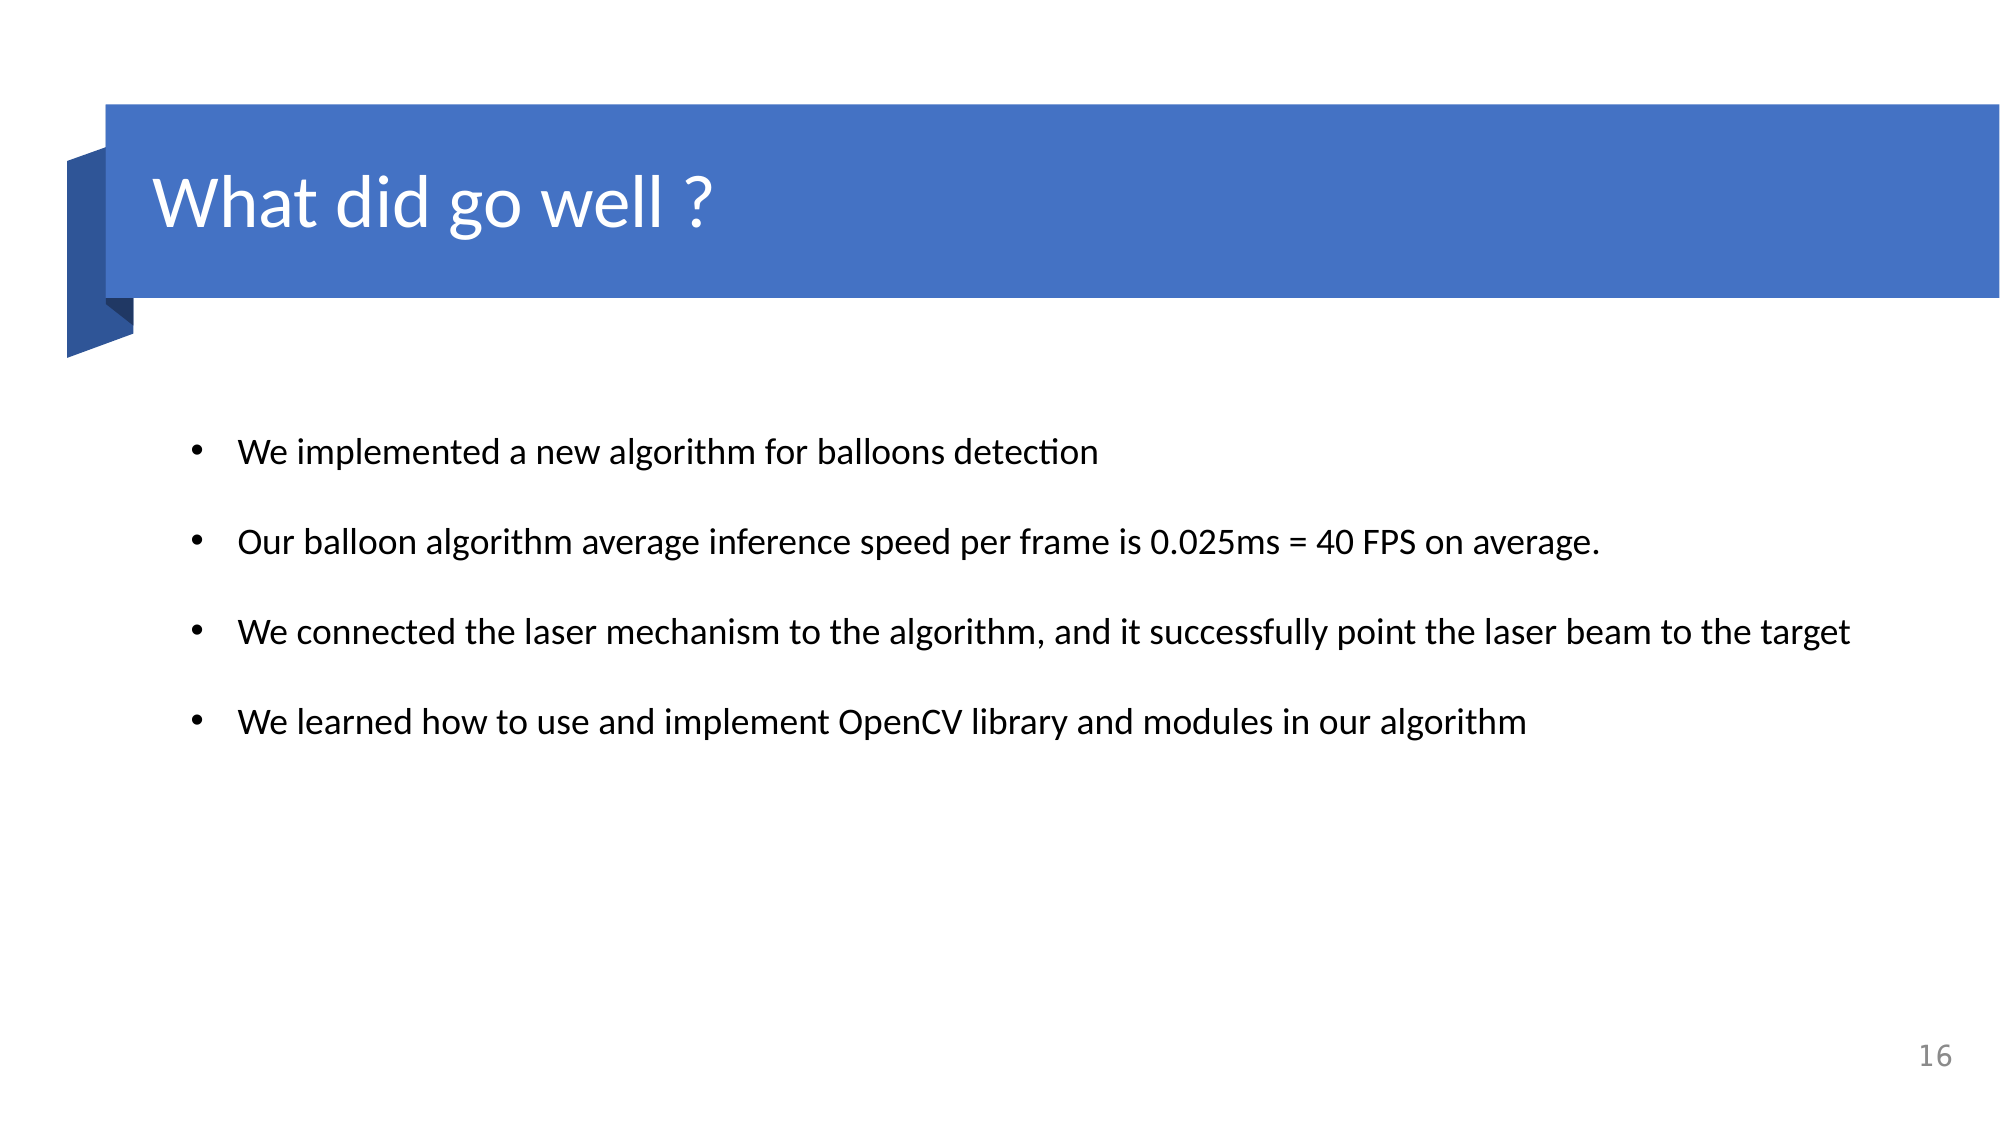

# What did go well ?

We implemented a new algorithm for balloons detection
Our balloon algorithm average inference speed per frame is 0.025ms = 40 FPS on average.
We connected the laser mechanism to the algorithm, and it successfully point the laser beam to the target
We learned how to use and implement OpenCV library and modules in our algorithm

16